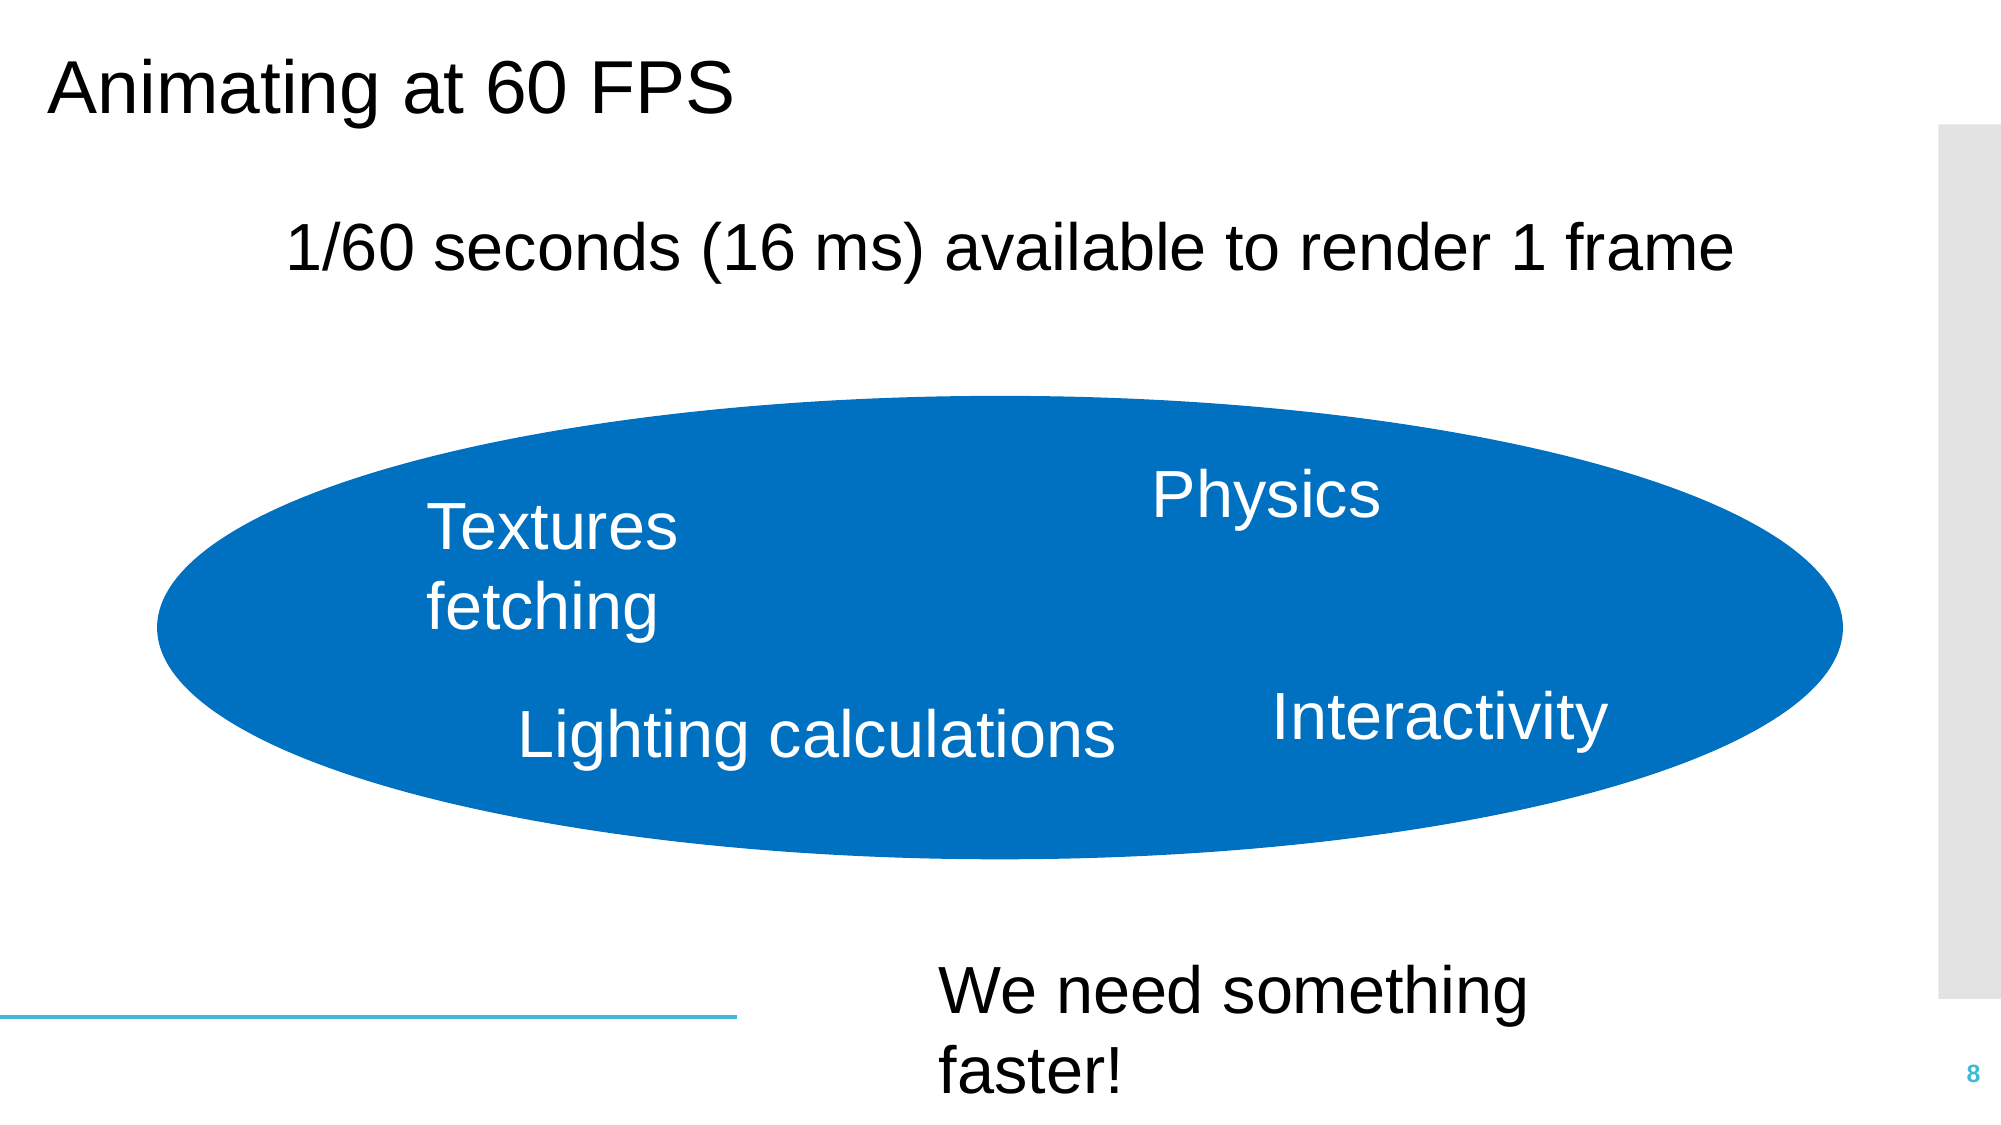

Animating at 60 FPS
1/60 seconds (16 ms) available to render 1 frame

 Physics
Textures fetching
Interactivity
 Lighting calculations
We need something faster!
8